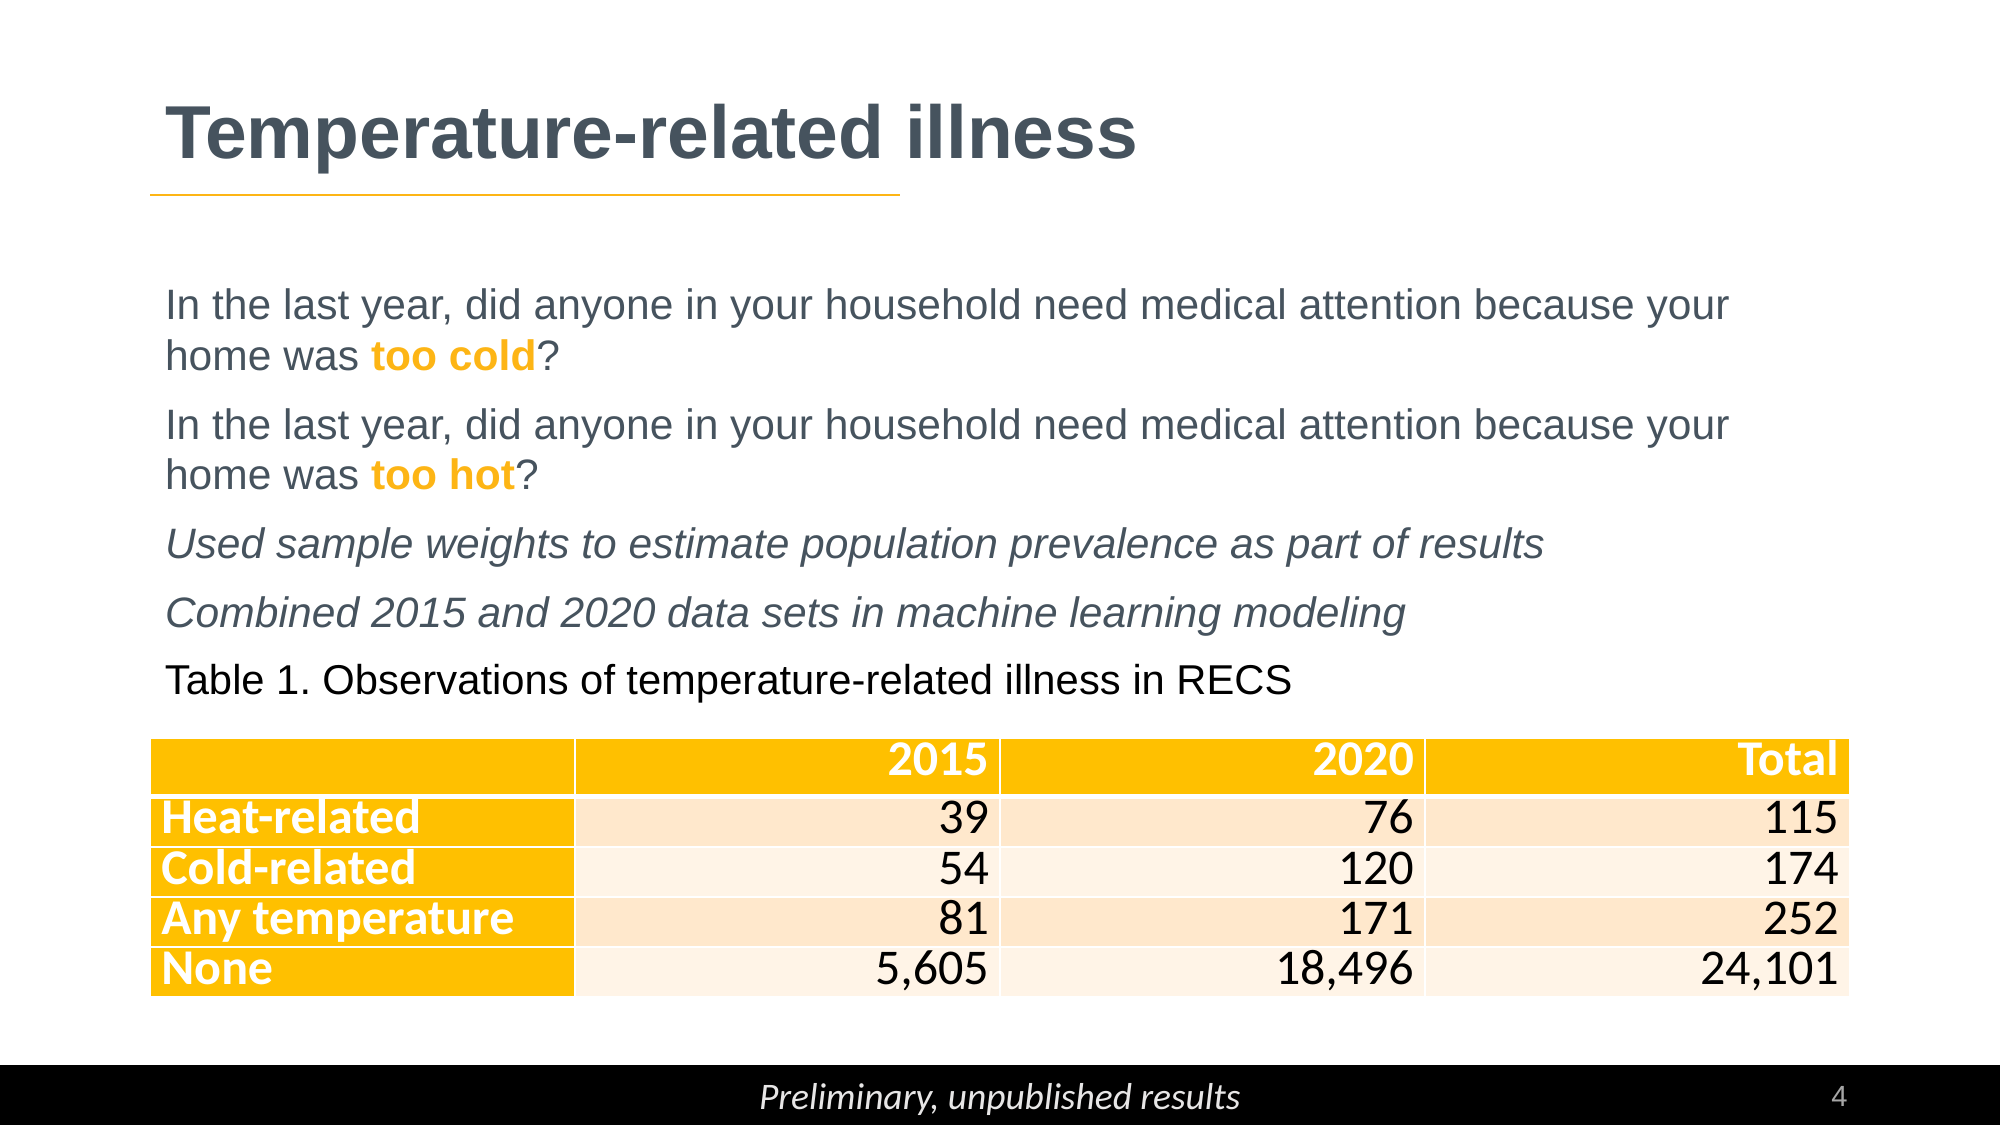

# Temperature-related illness
In the last year, did anyone in your household need medical attention because your home was too cold?
In the last year, did anyone in your household need medical attention because your home was too hot?
Used sample weights to estimate population prevalence as part of results
Combined 2015 and 2020 data sets in machine learning modeling

Table 1. Observations of temperature-related illness in RECS
|  | 2015 | 2020 | Total |
| --- | --- | --- | --- |
| Heat-related | 39 | 76 | 115 |
| Cold-related | 54 | 120 | 174 |
| Any temperature | 81 | 171 | 252 |
| None | 5,605 | 18,496 | 24,101 |
4